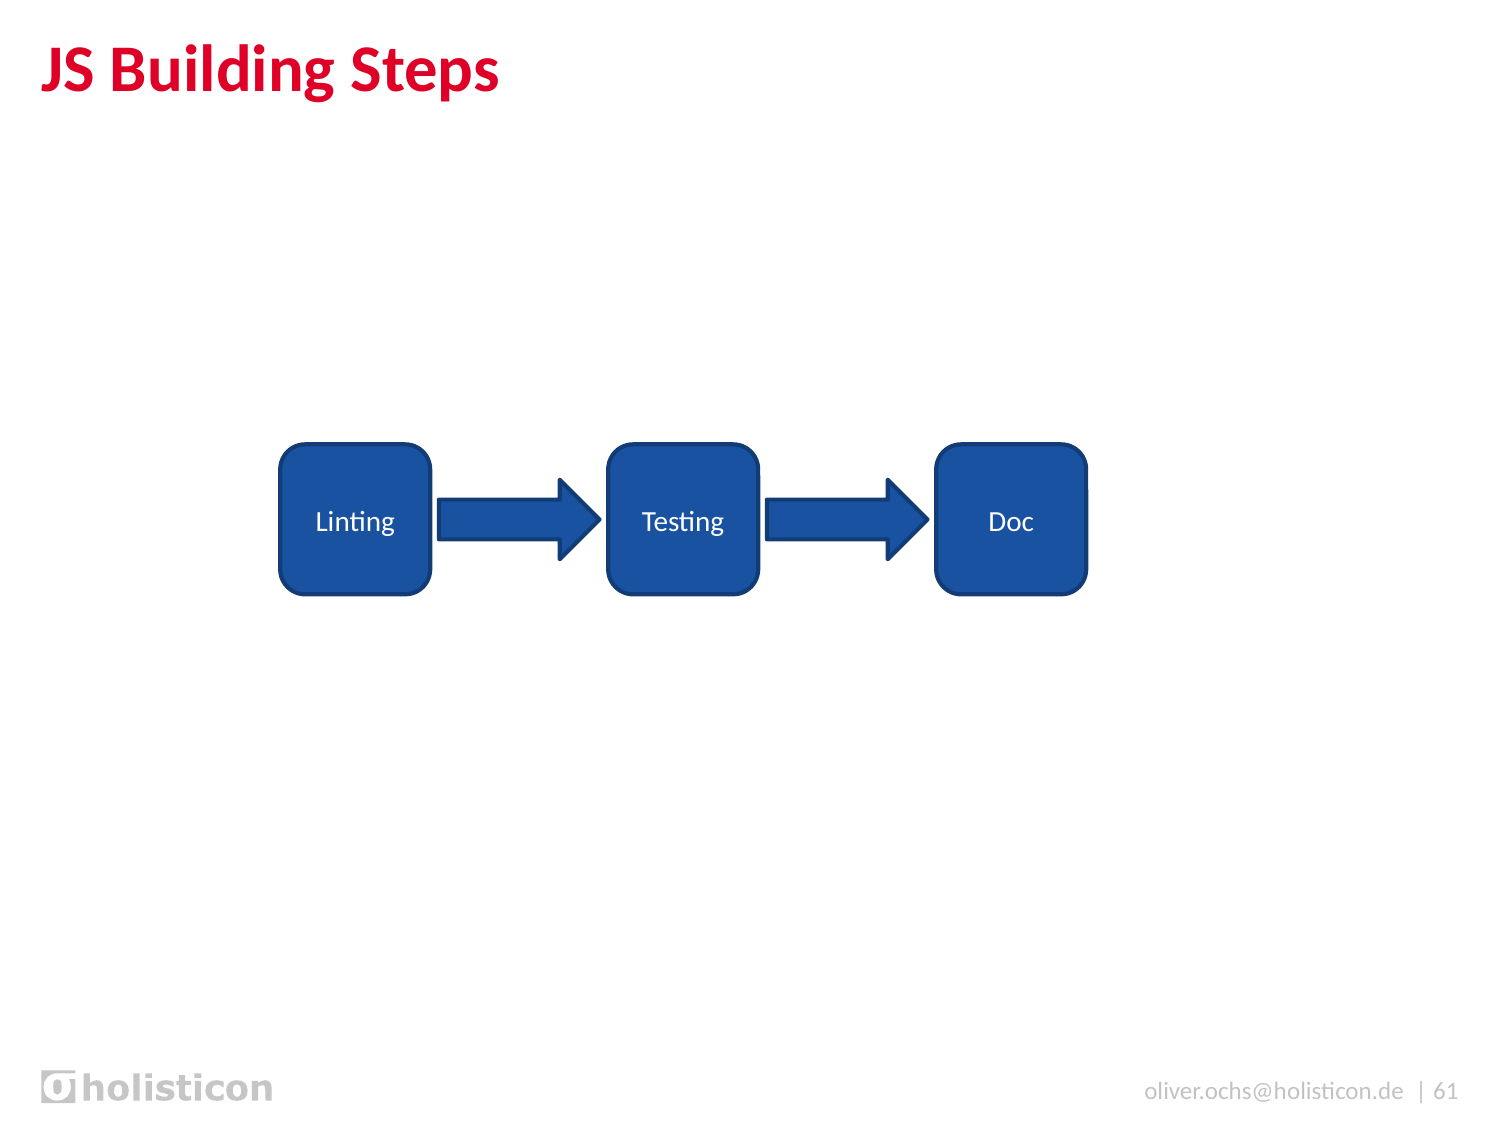

# JS Building Steps
Linting
Testing
Doc